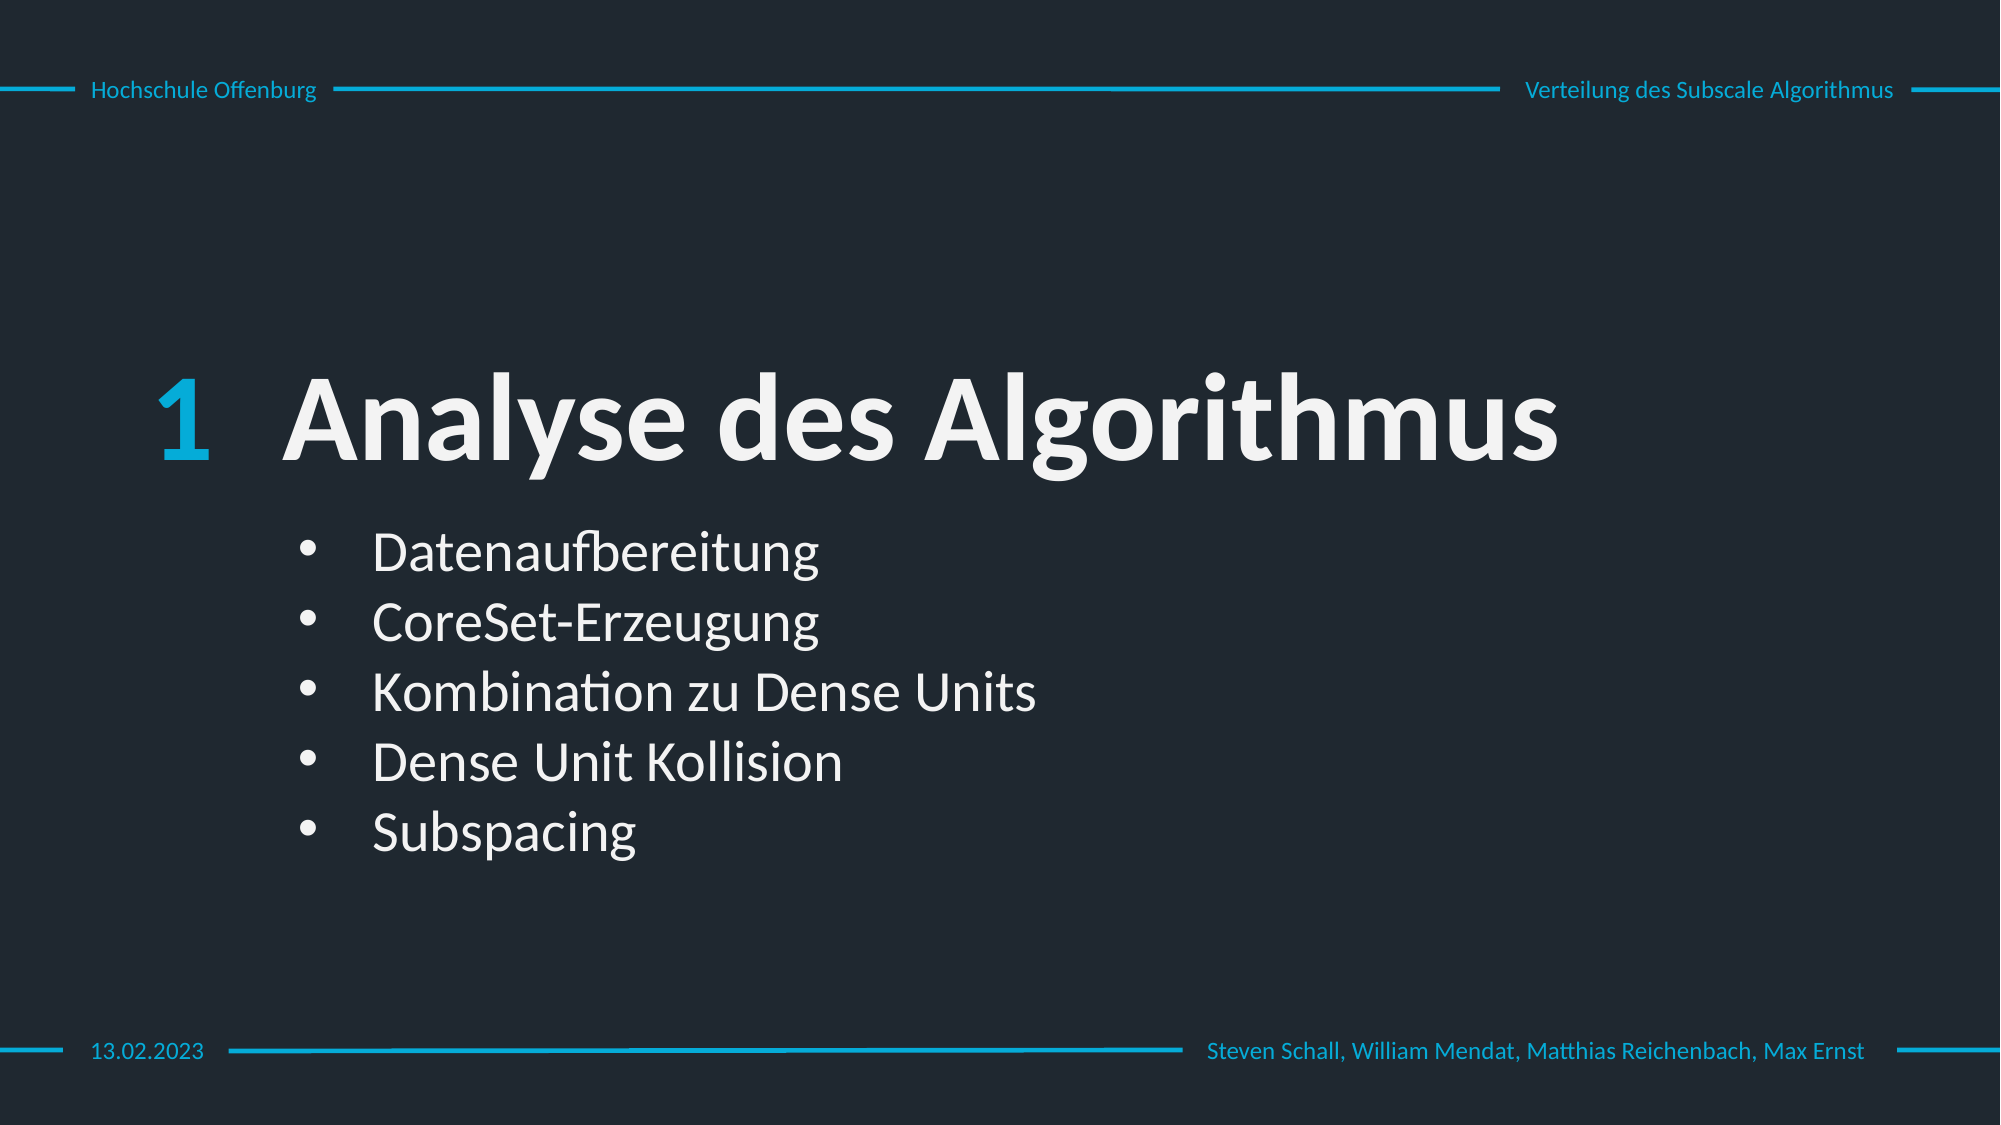

Hochschule Offenburg
Verteilung des Subscale Algorithmus

1
Analyse des Algorithmus
Datenaufbereitung
CoreSet-Erzeugung
Kombination zu Dense Units
Dense Unit Kollision
Subspacing
13.02.2023
Steven Schall, William Mendat, Matthias Reichenbach, Max Ernst